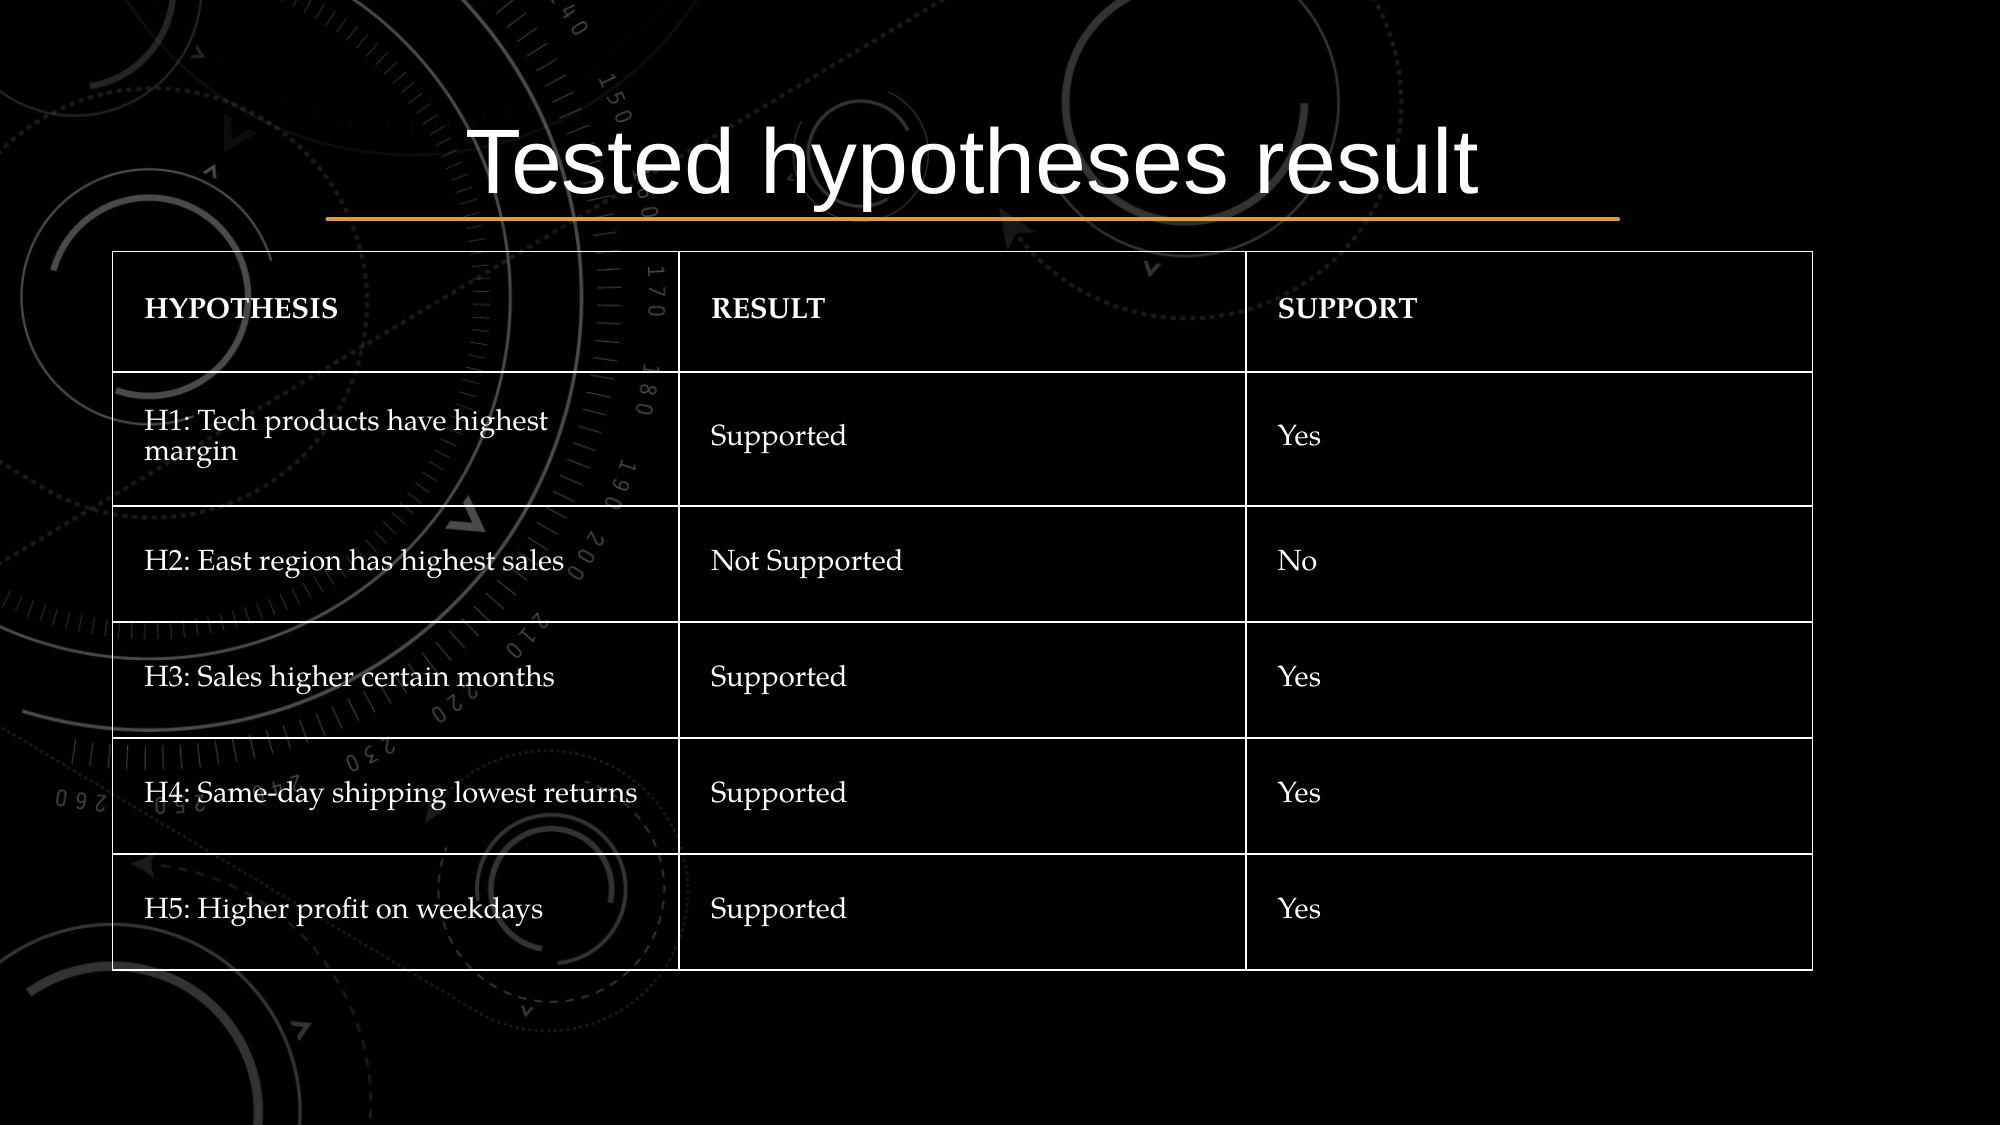

Tested hypotheses result
| HYPOTHESIS | RESULT | SUPPORT |
| --- | --- | --- |
| H1: Tech products have highest margin | Supported | Yes |
| H2: East region has highest sales | Not Supported | No |
| H3: Sales higher certain months | Supported | Yes |
| H4: Same-day shipping lowest returns | Supported | Yes |
| H5: Higher profit on weekdays | Supported | Yes |